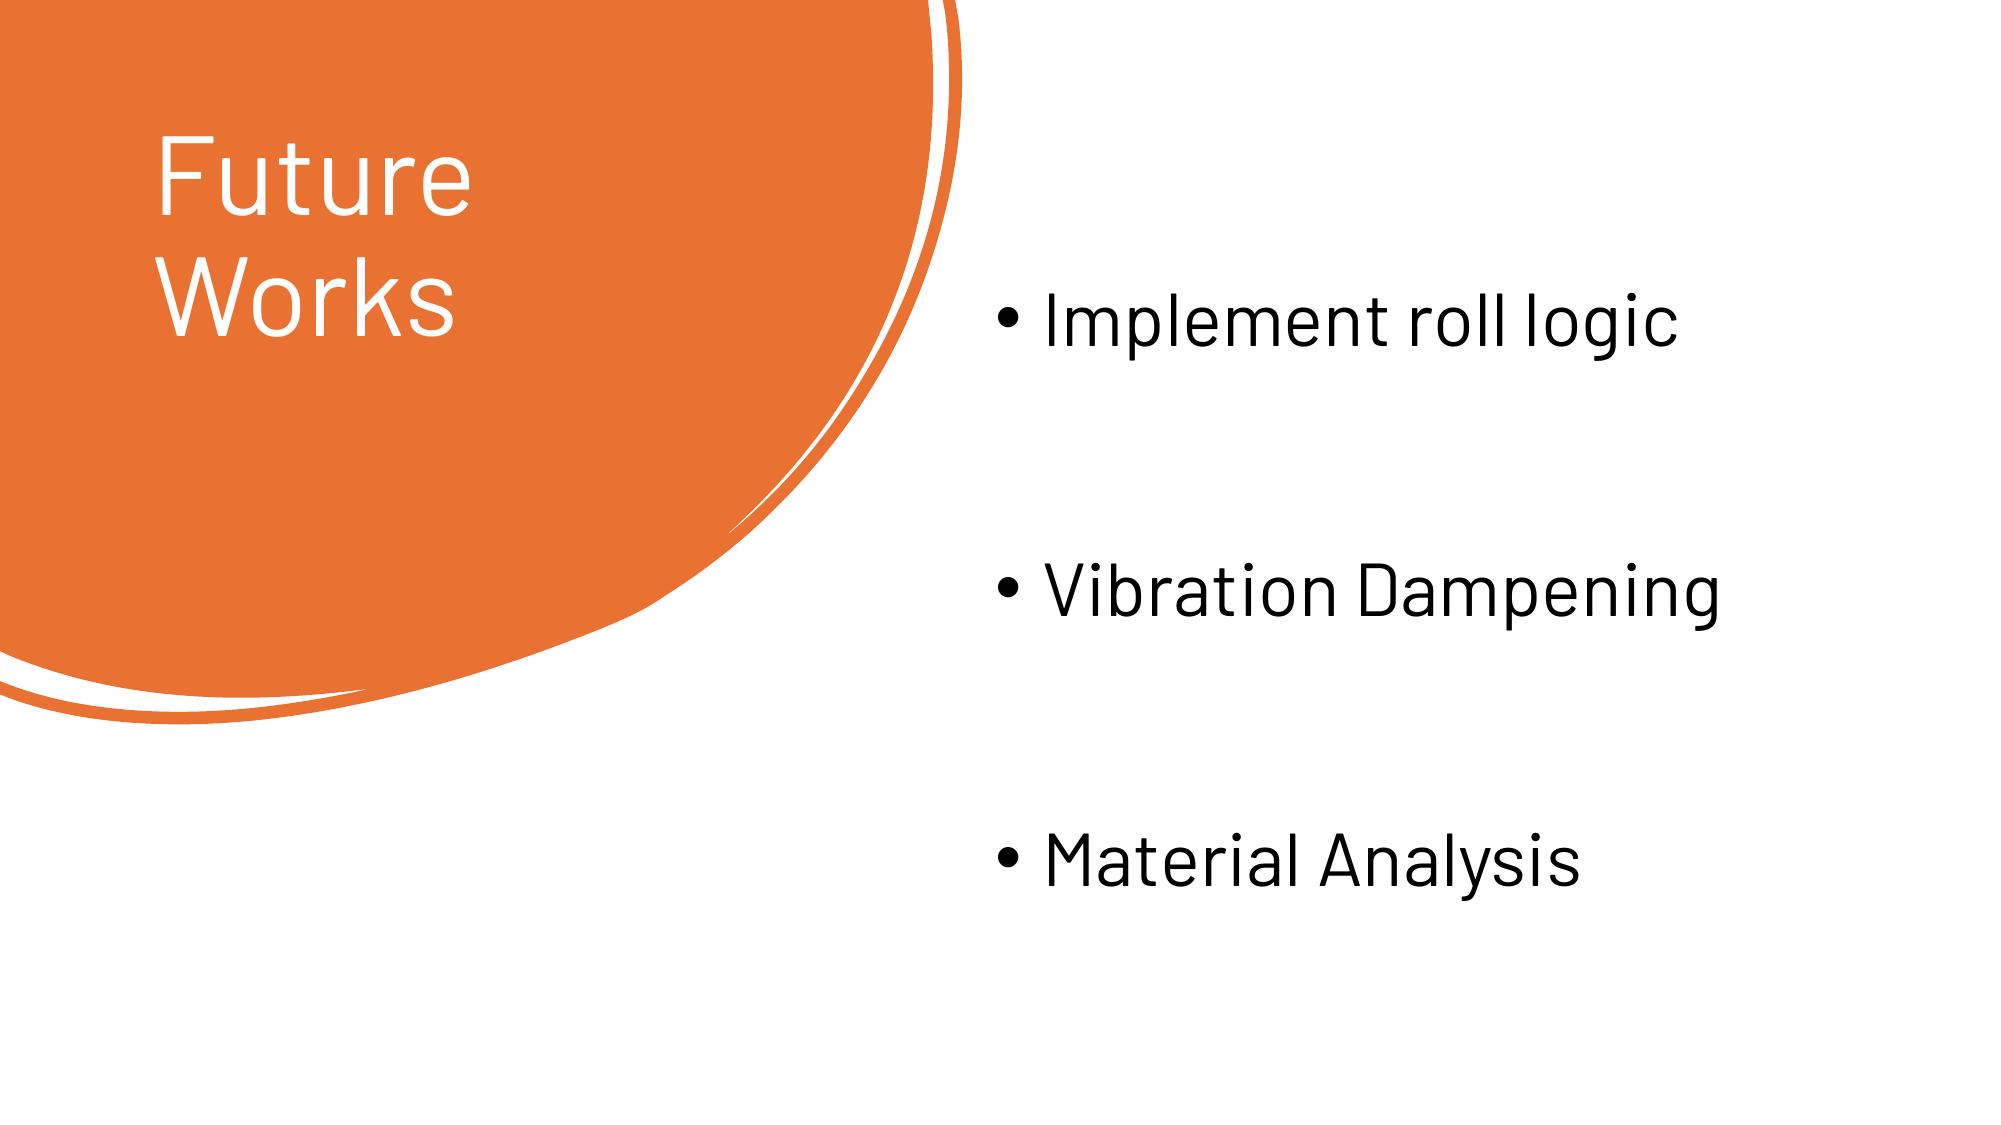

# Future Works

Implement roll logic

Vibration Dampening

Material Analysis